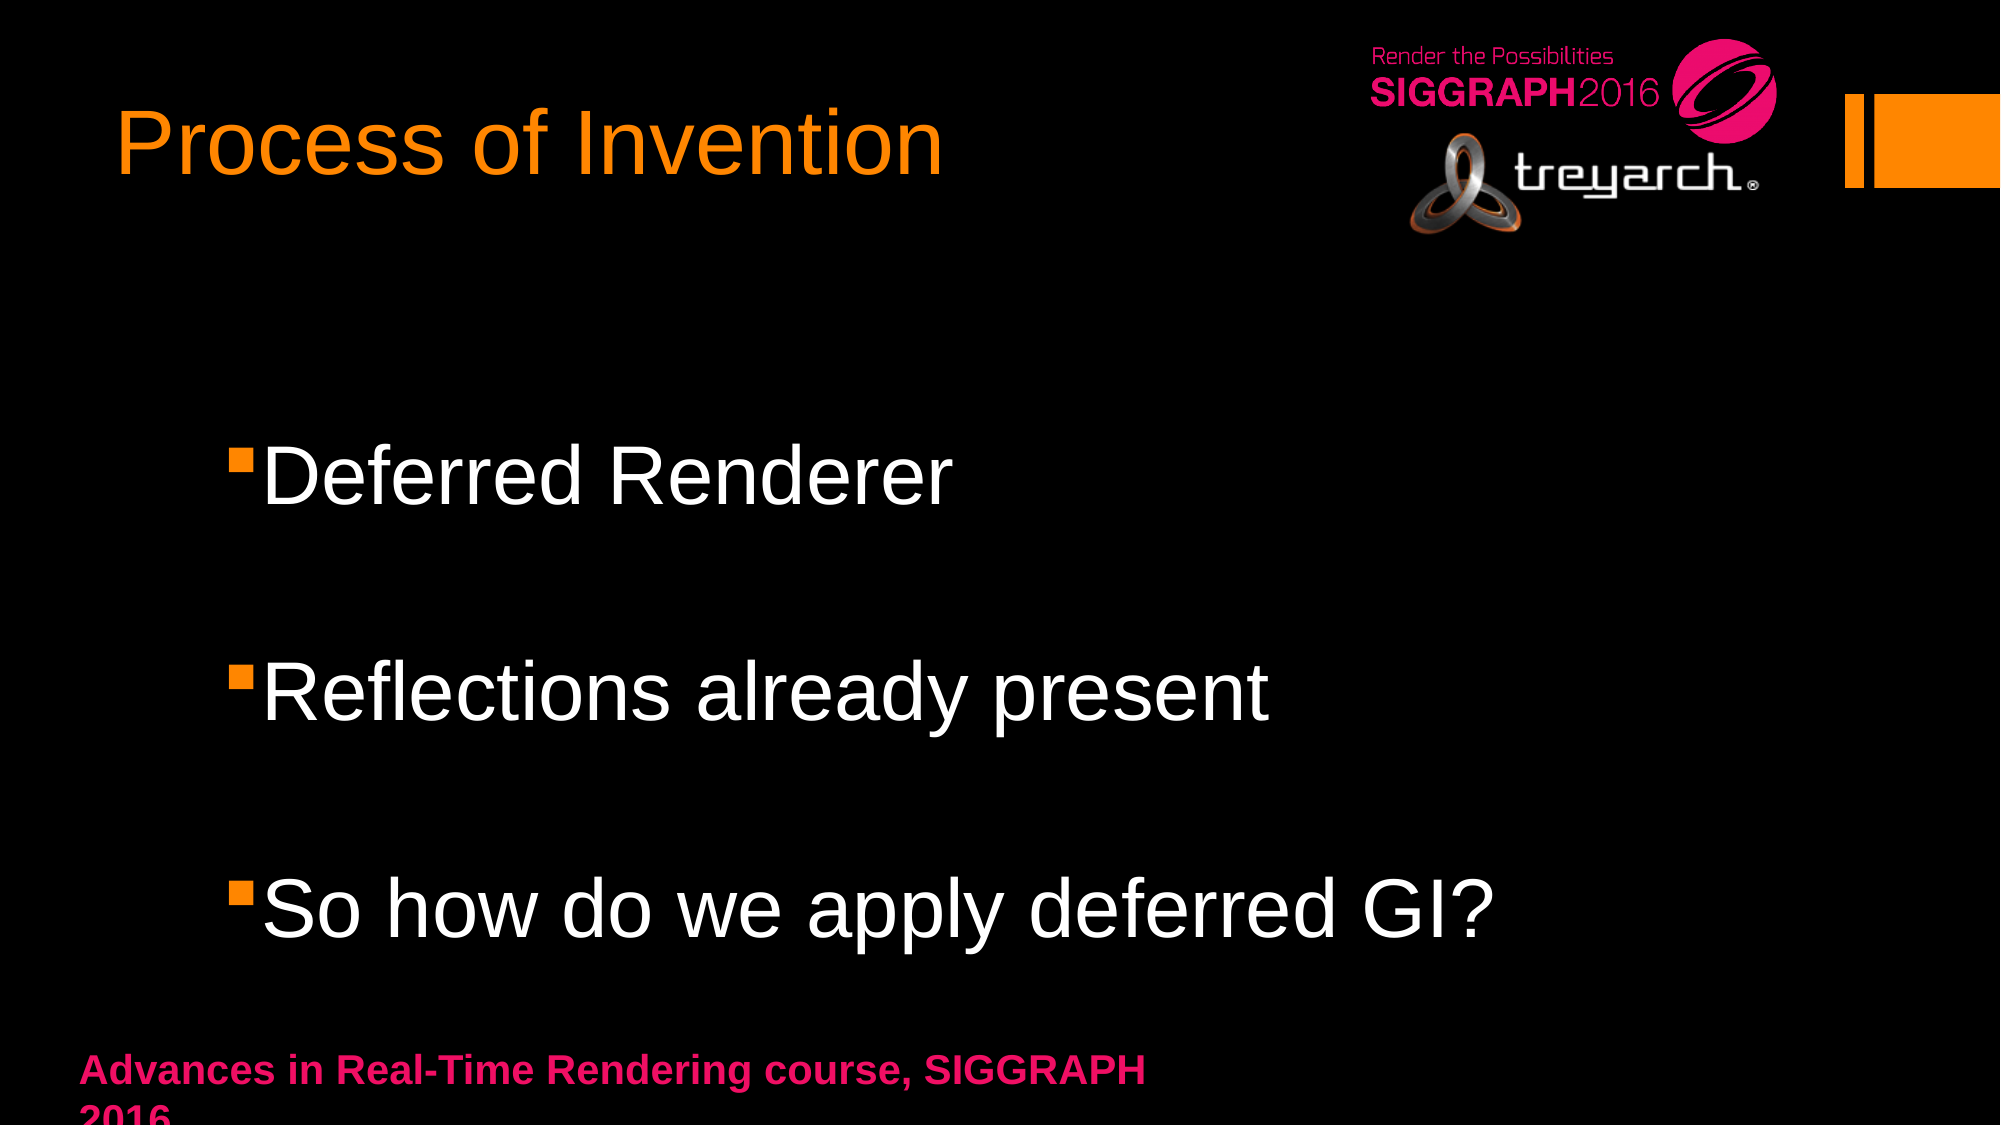

# Process of Invention
Deferred Renderer
Reflections already present
So how do we apply deferred GI?